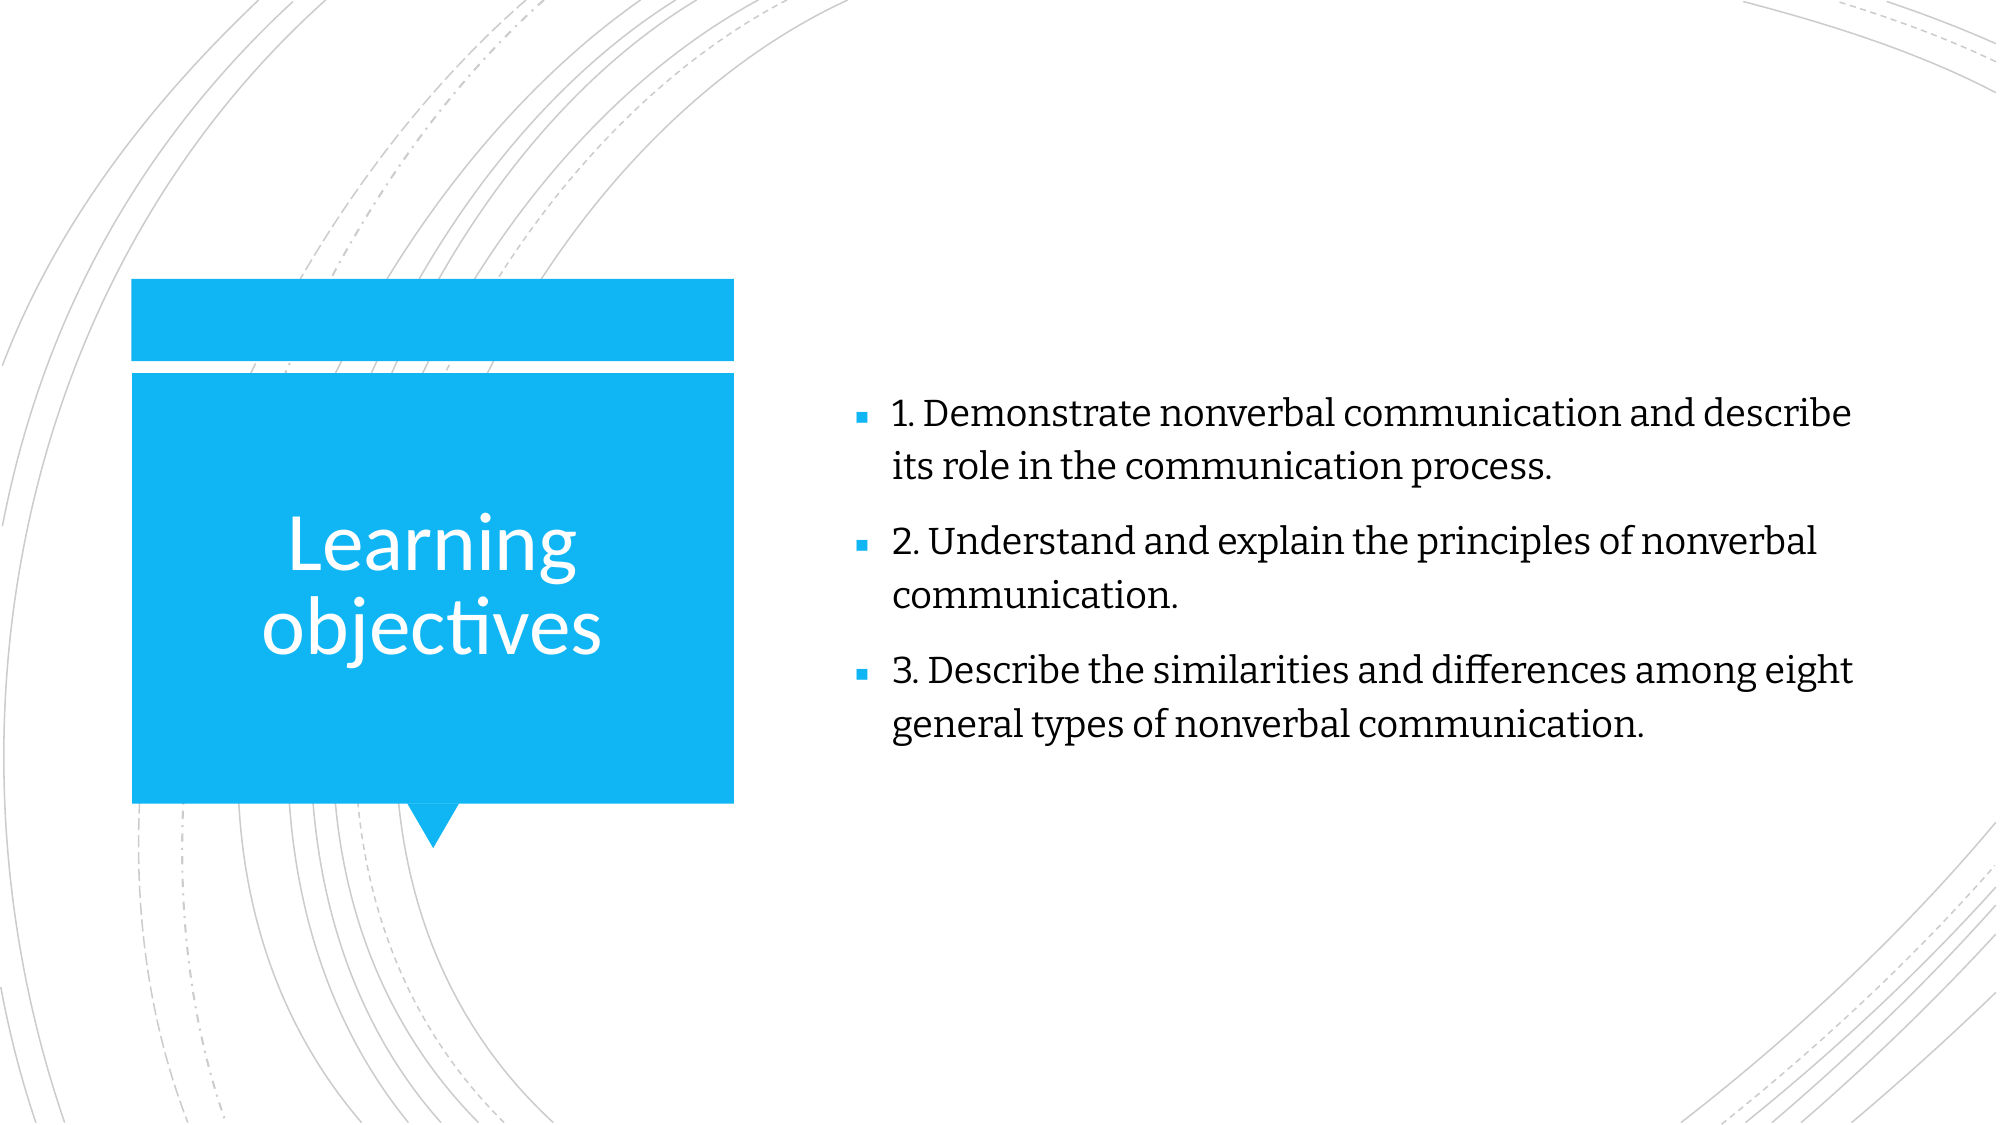

1. Demonstrate nonverbal communication and describe its role in the communication process.
2. Understand and explain the principles of nonverbal communication.
3. Describe the similarities and differences among eight general types of nonverbal communication.
# Learning objectives